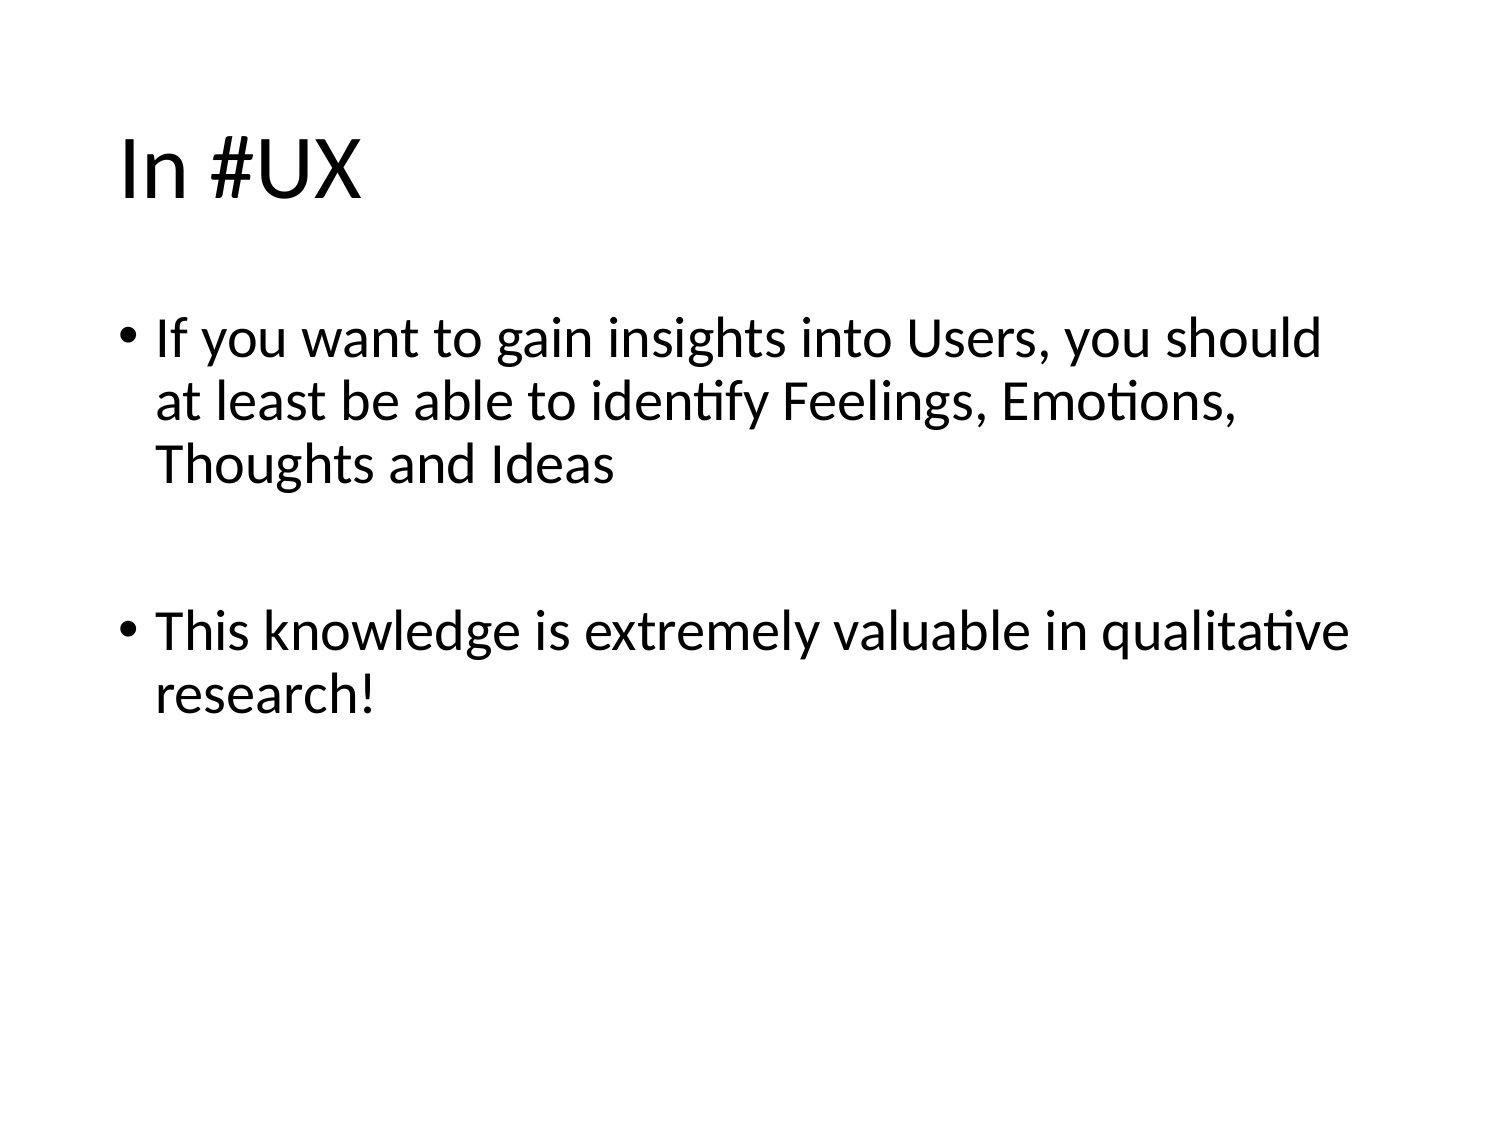

# In #UX
If you want to gain insights into Users, you should at least be able to identify Feelings, Emotions, Thoughts and Ideas

This knowledge is extremely valuable in qualitative research!